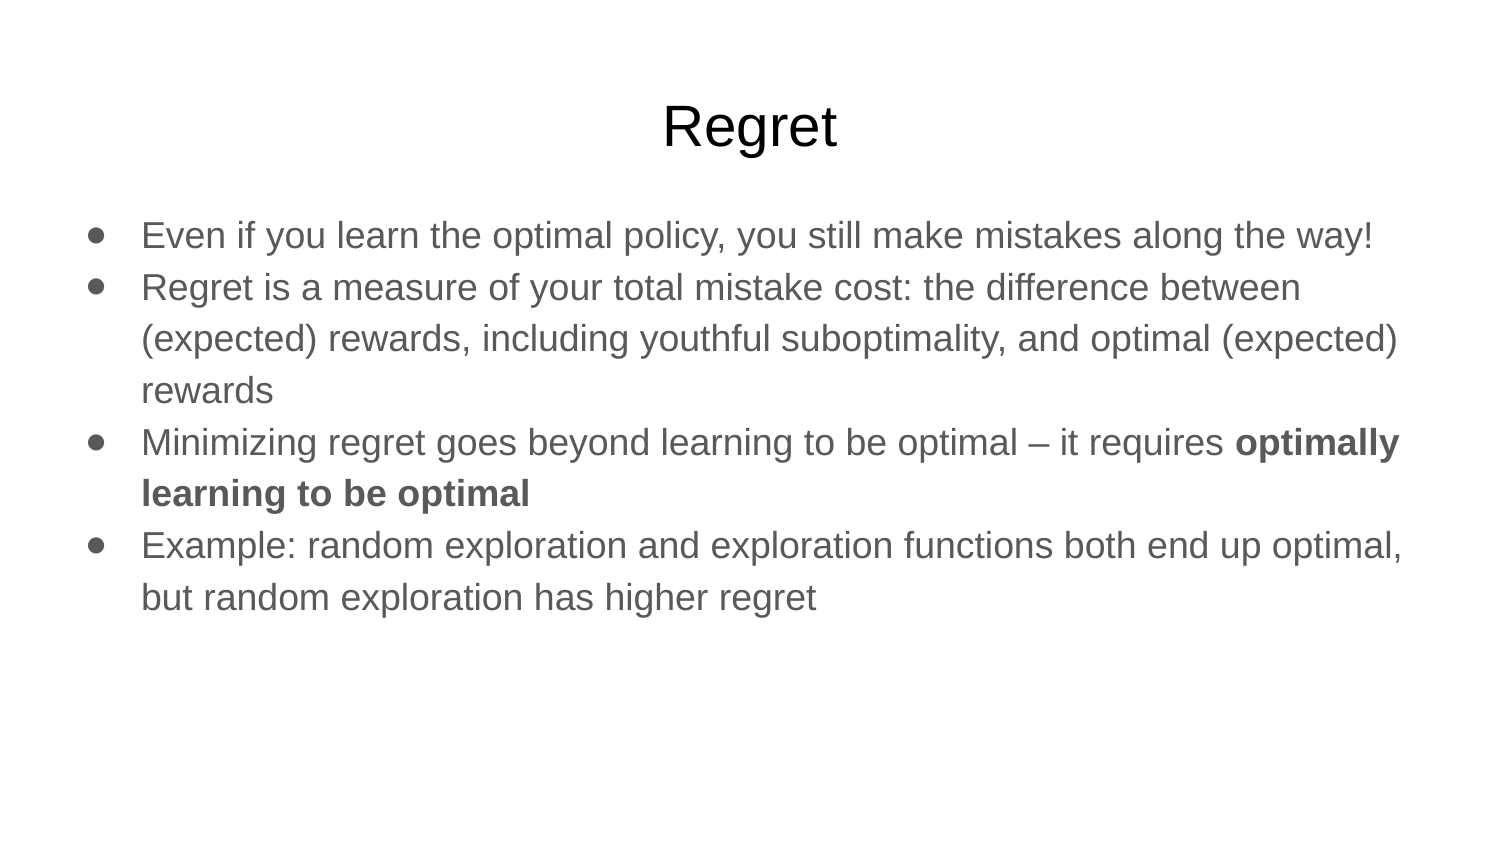

# Regret
Even if you learn the optimal policy, you still make mistakes along the way!
Regret is a measure of your total mistake cost: the difference between (expected) rewards, including youthful suboptimality, and optimal (expected) rewards
Minimizing regret goes beyond learning to be optimal – it requires optimally learning to be optimal
Example: random exploration and exploration functions both end up optimal, but random exploration has higher regret